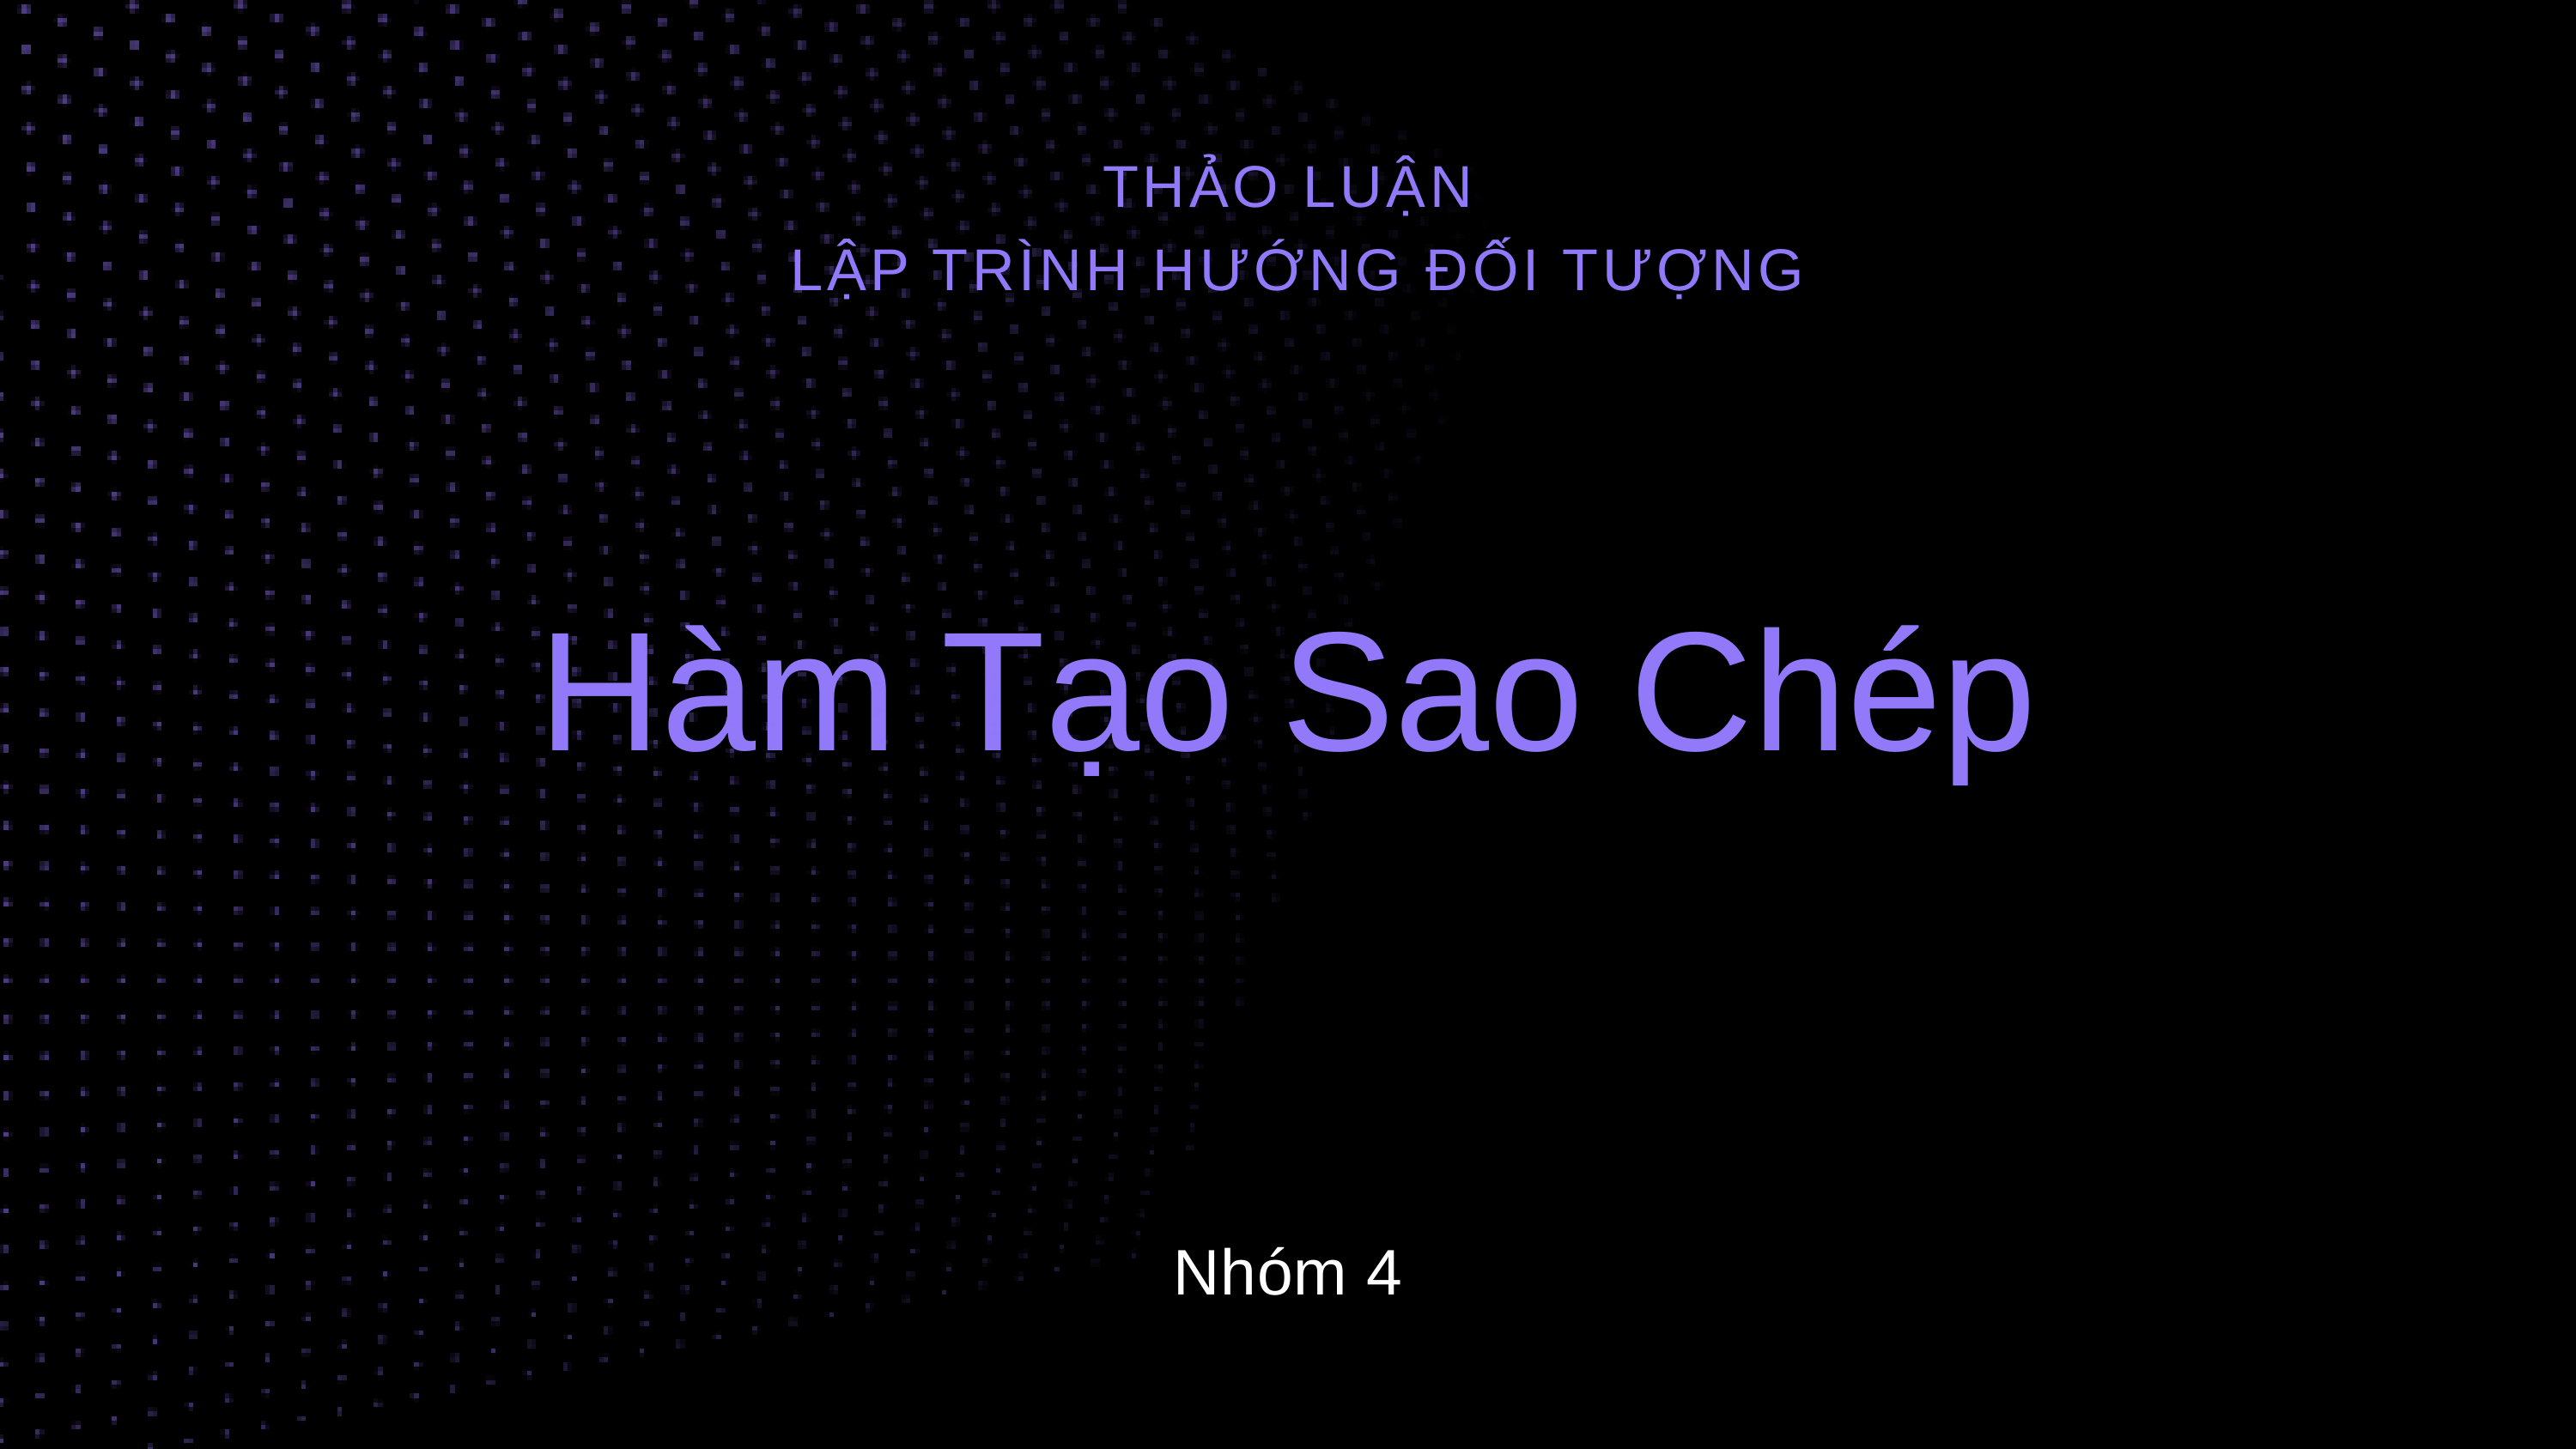

THẢO LUẬN
 LẬP TRÌNH HƯỚNG ĐỐI TƯỢNG
Hàm Tạo Sao Chép
Nhóm 4